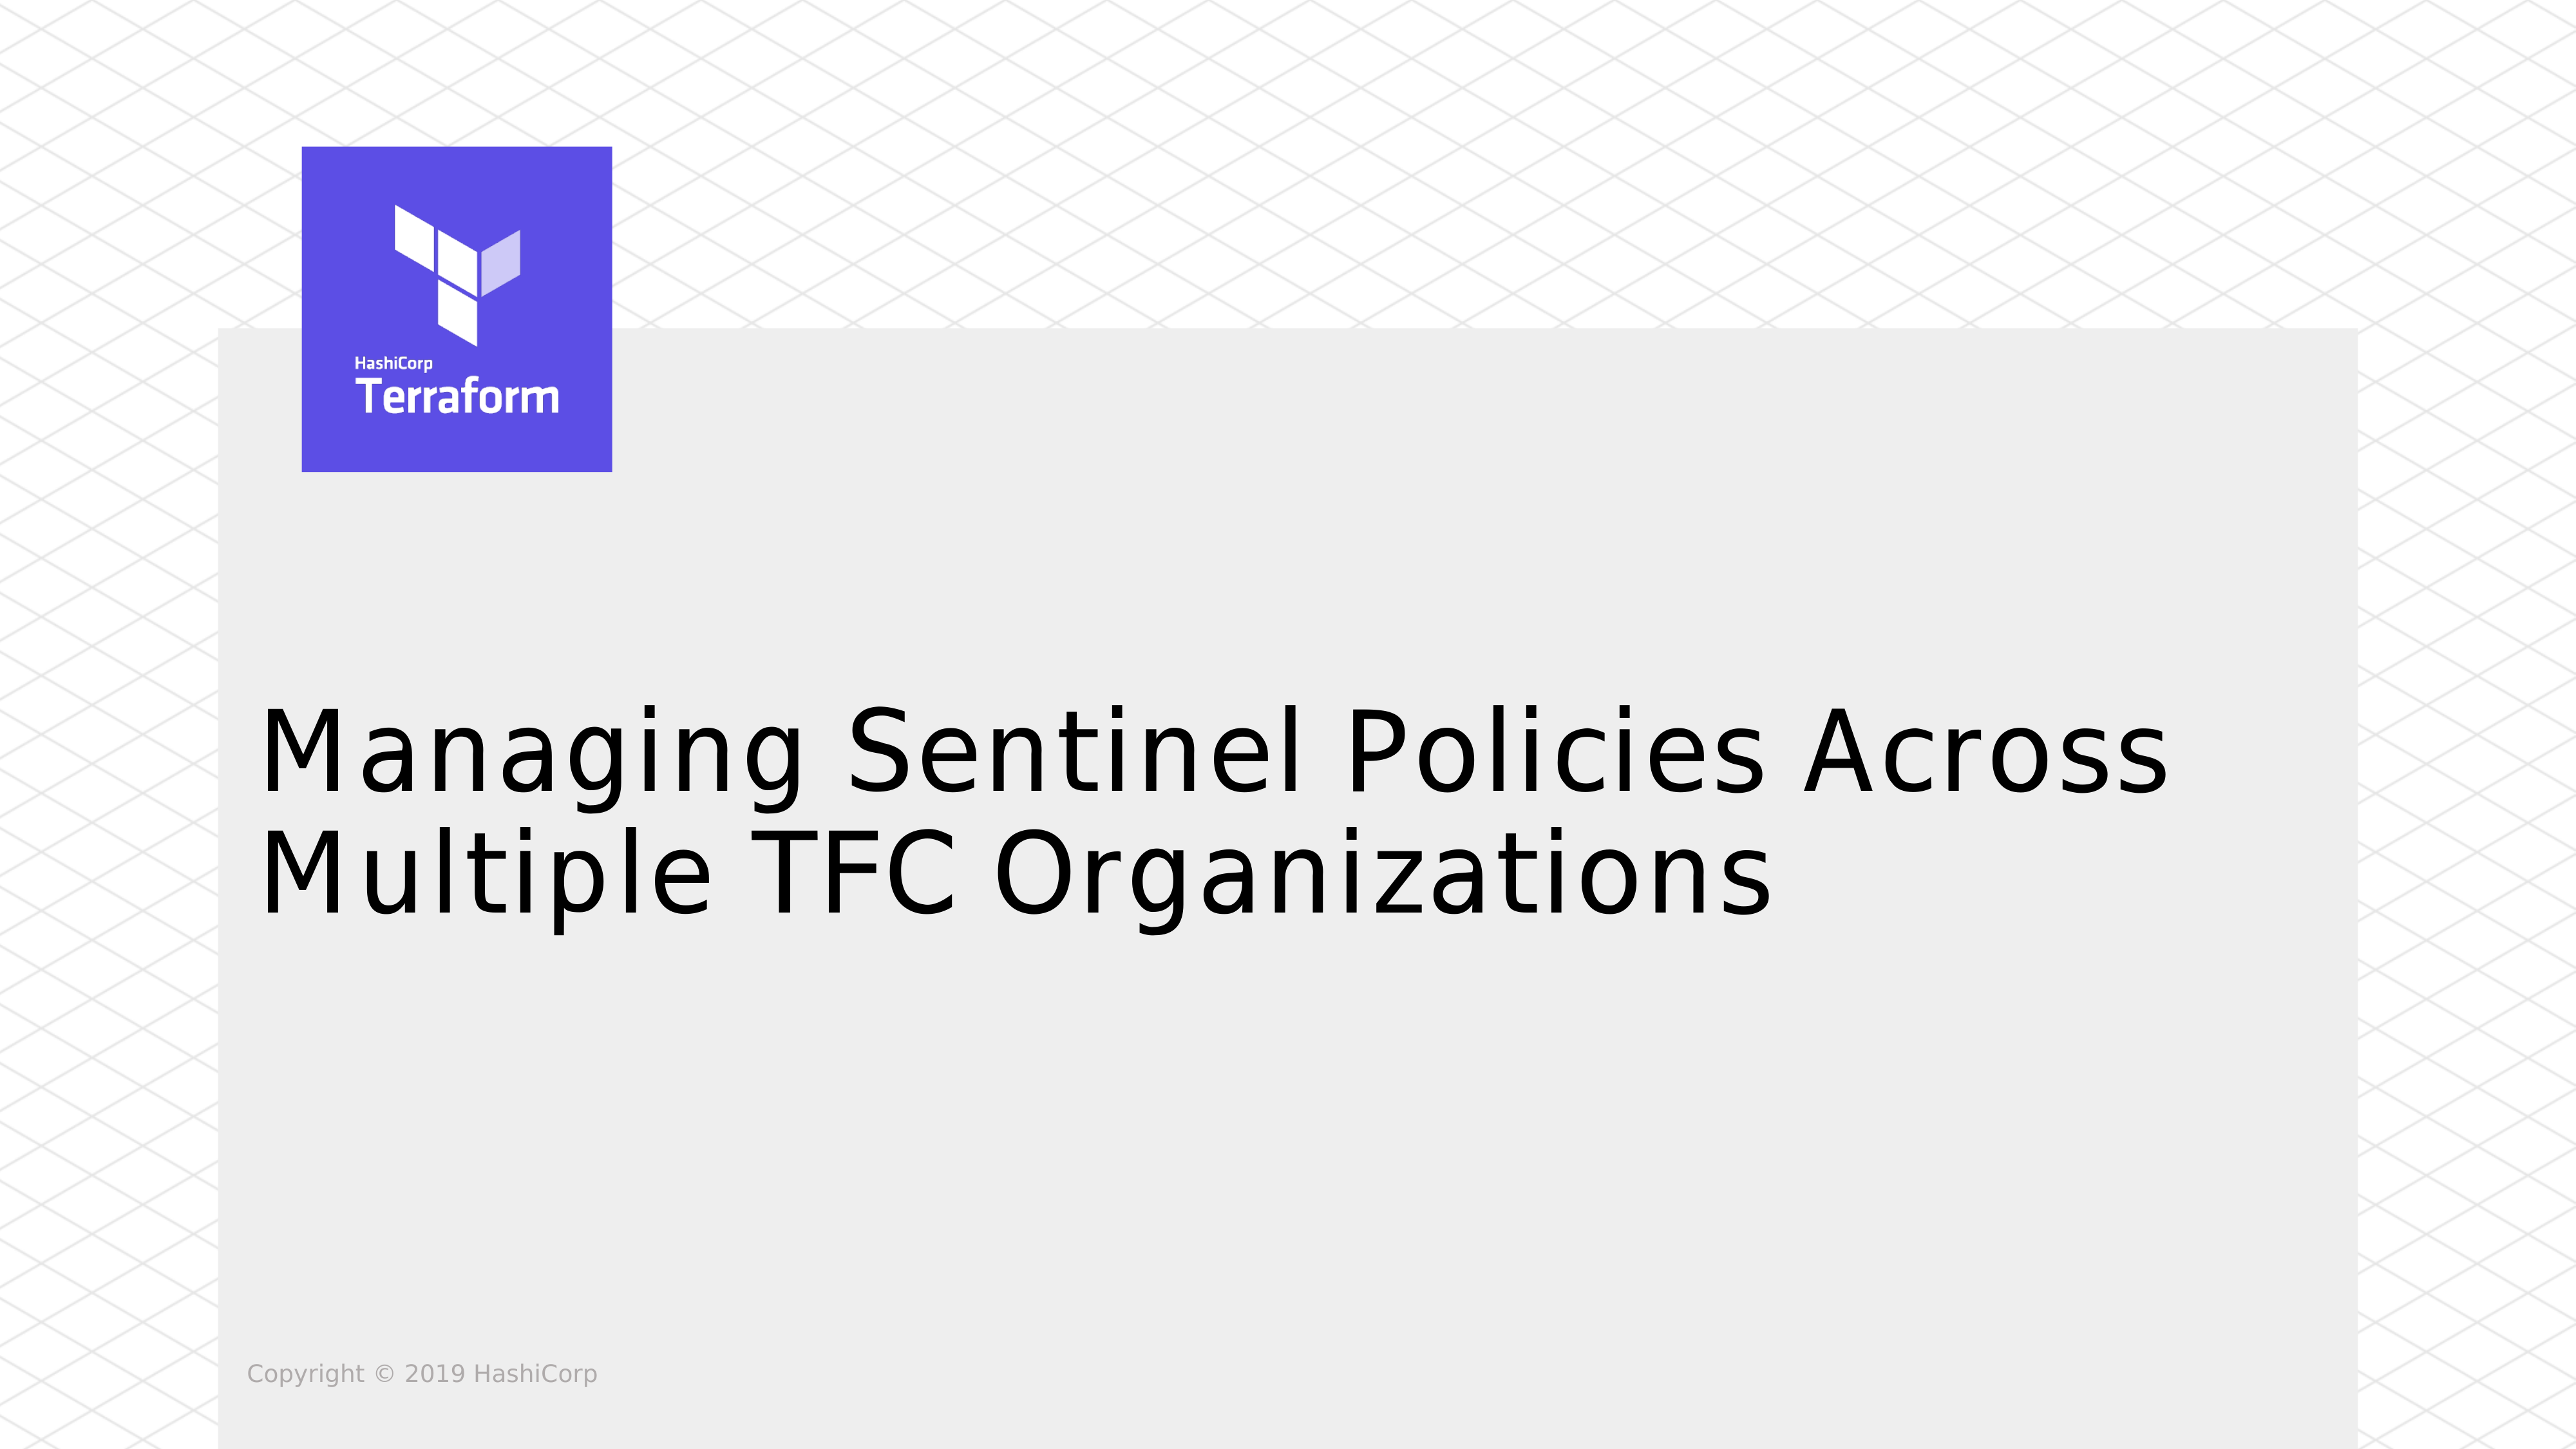

# Managing Sentinel Policies Across Multiple TFC Organizations